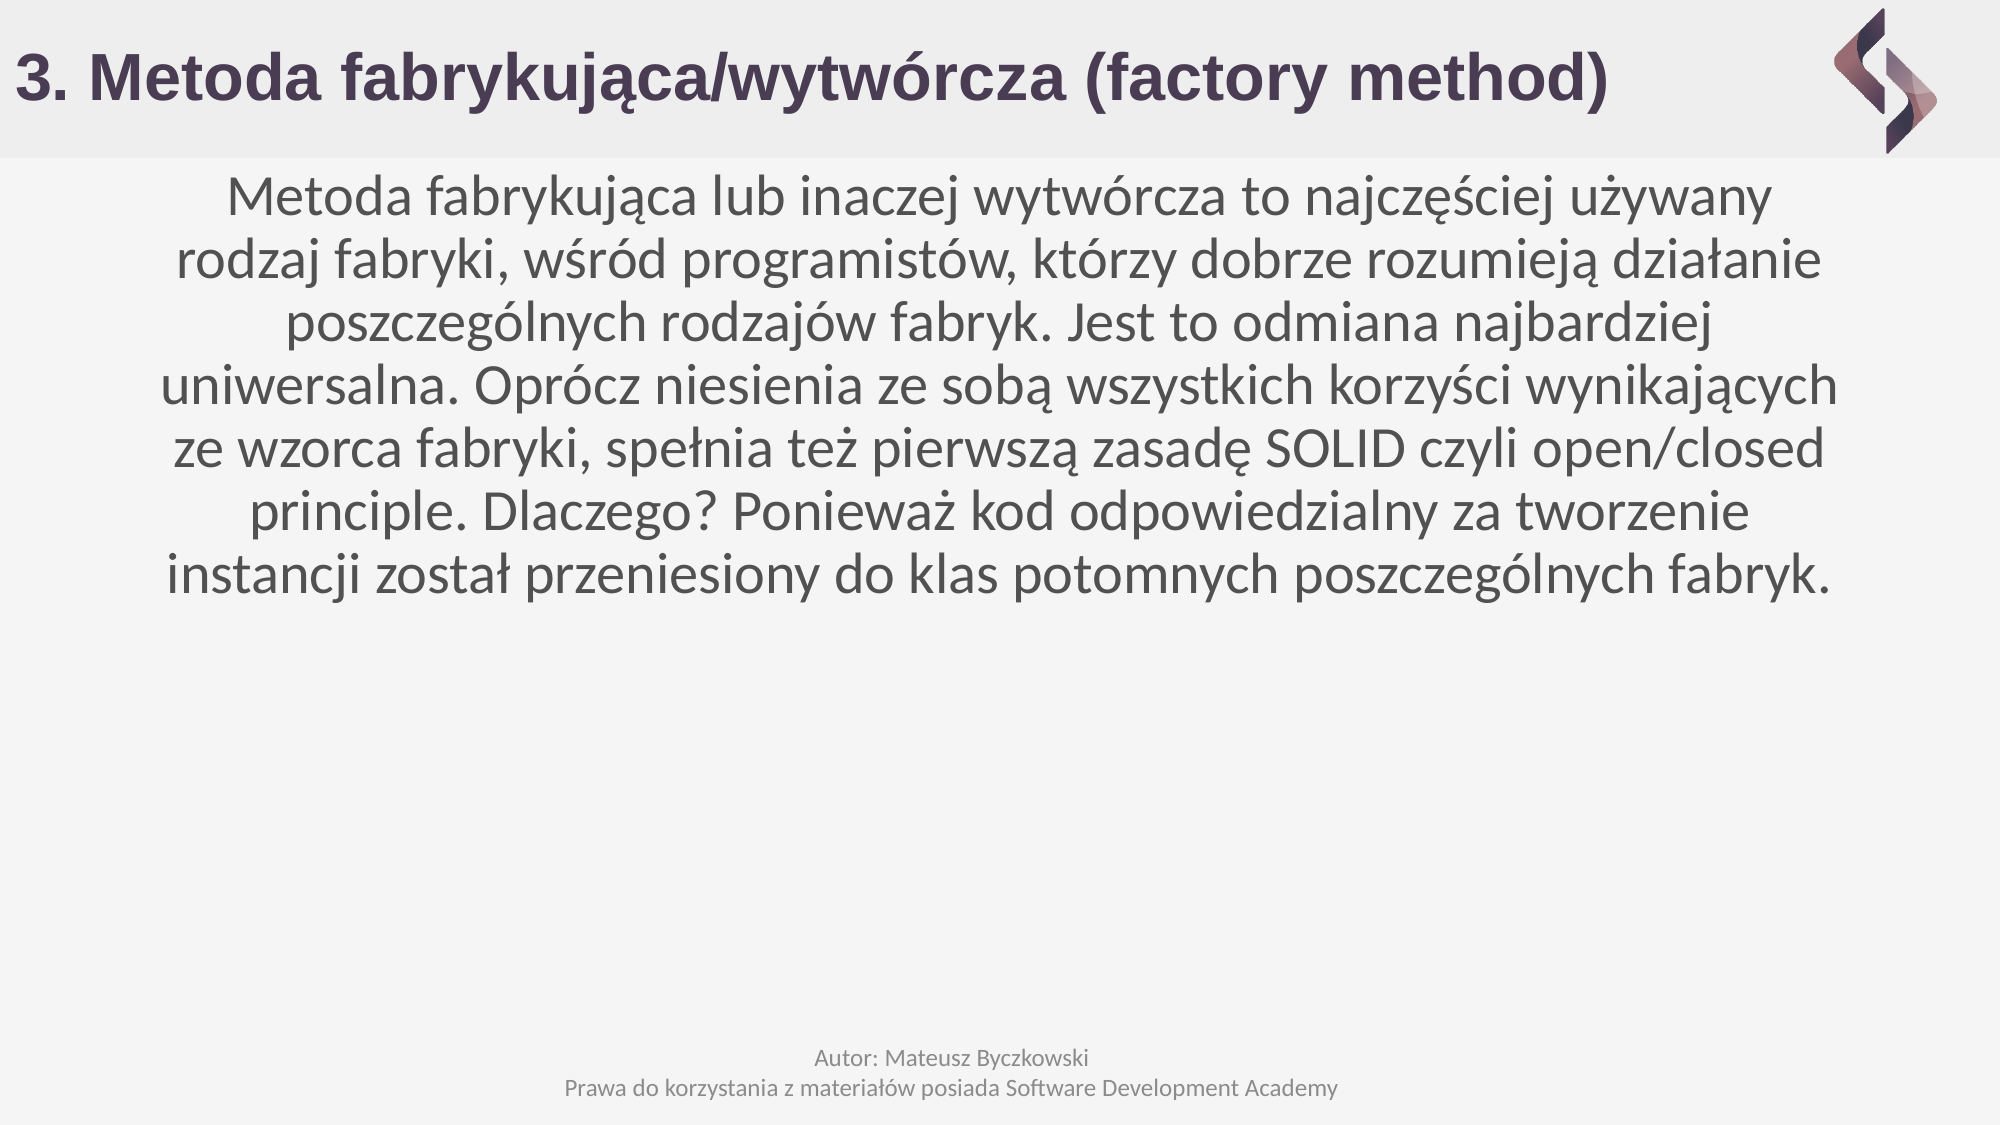

# 3. Metoda fabrykująca/wytwórcza (factory method)
Metoda fabrykująca lub inaczej wytwórcza to najczęściej używany rodzaj fabryki, wśród programistów, którzy dobrze rozumieją działanie poszczególnych rodzajów fabryk. Jest to odmiana najbardziej uniwersalna. Oprócz niesienia ze sobą wszystkich korzyści wynikających ze wzorca fabryki, spełnia też pierwszą zasadę SOLID czyli open/closed principle. Dlaczego? Ponieważ kod odpowiedzialny za tworzenie instancji został przeniesiony do klas potomnych poszczególnych fabryk.
Autor: Mateusz Byczkowski
Prawa do korzystania z materiałów posiada Software Development Academy